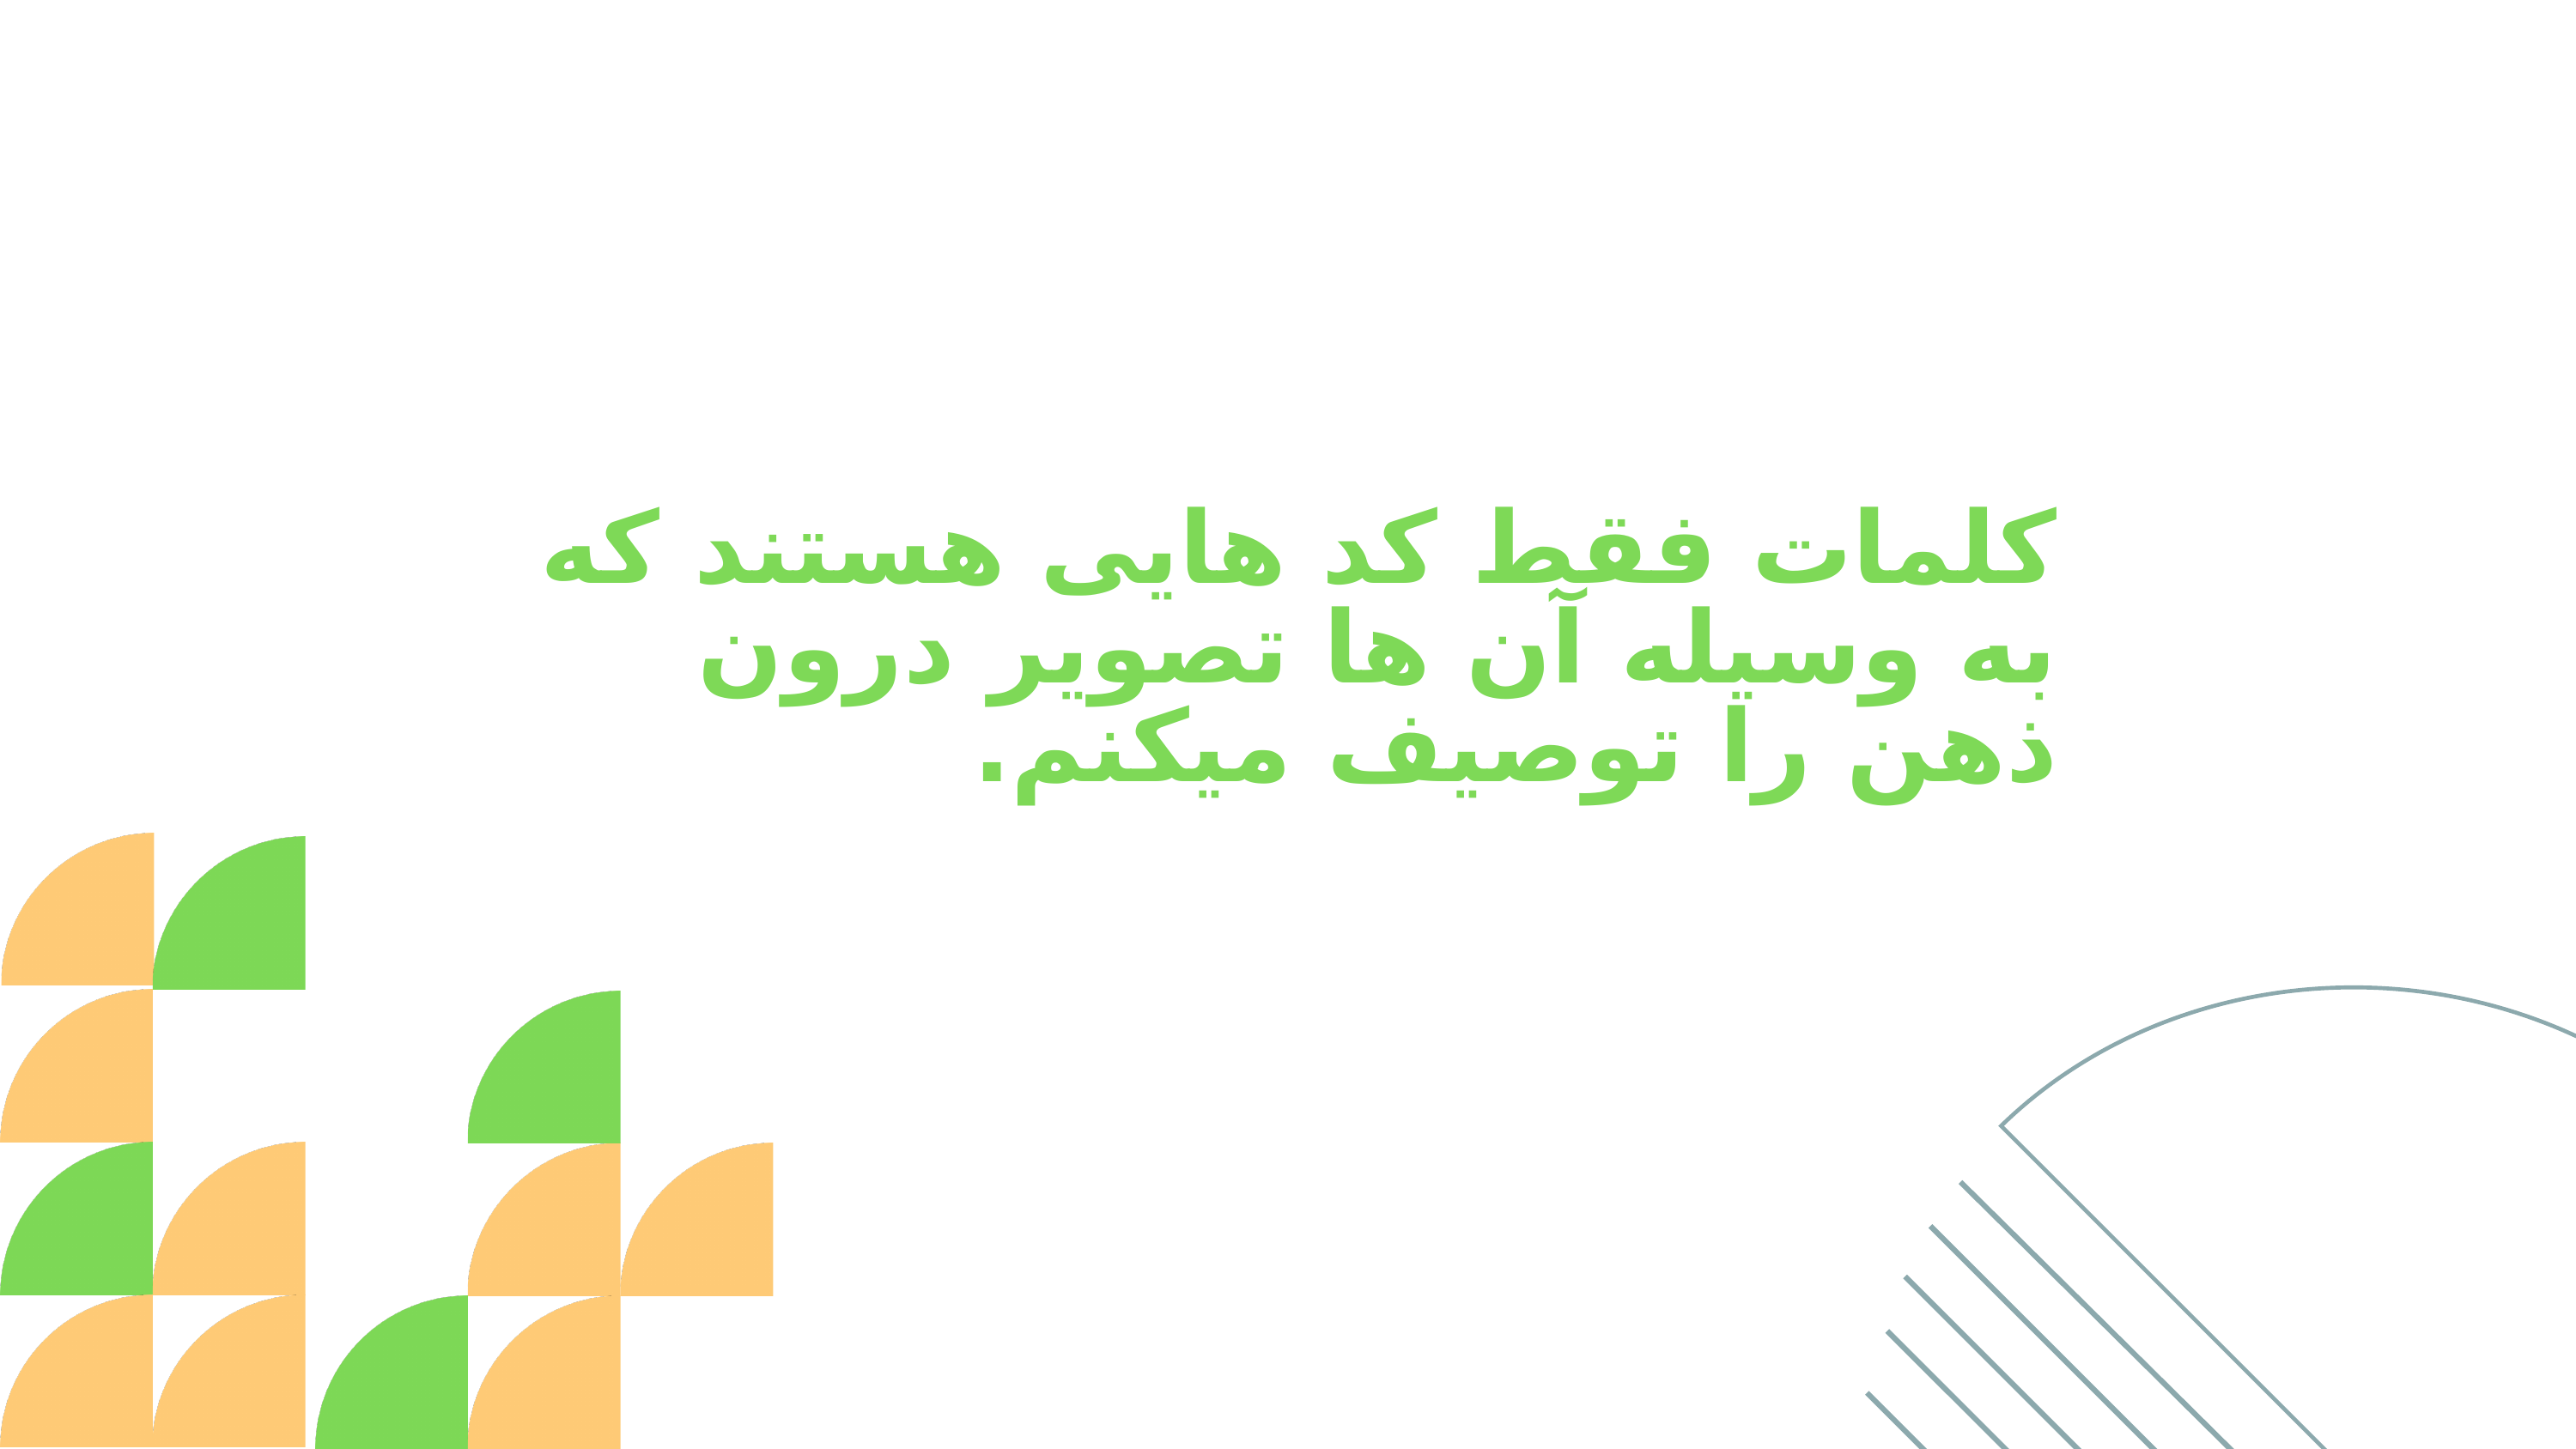

کلمات فقط کد هایی هستند که به وسیله آن ها تصویر درون ذهن را توصیف میکنم.